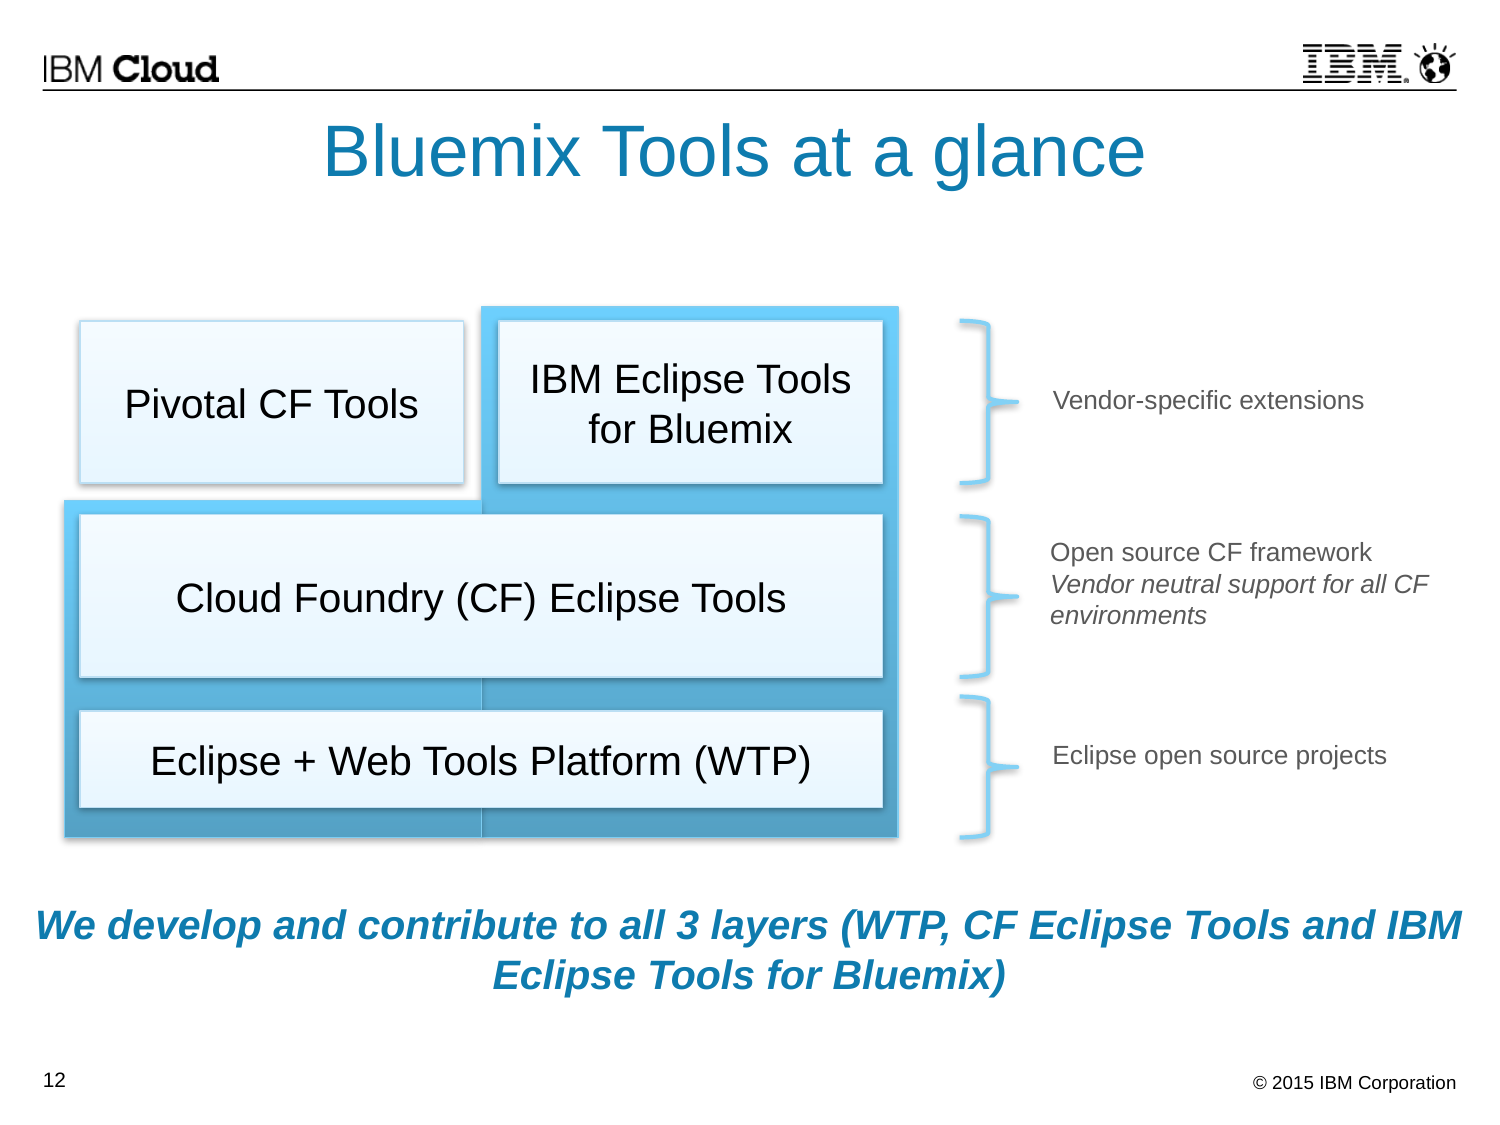

# Bluemix Tools at a glance

Pivotal CF Tools
IBM Eclipse Tools for Bluemix

Vendor-specific extensions
Cloud Foundry (CF) Eclipse Tools

Open source CF framework
Vendor neutral support for all CF environments

Eclipse + Web Tools Platform (WTP)
Eclipse open source projects
We develop and contribute to all 3 layers (WTP, CF Eclipse Tools and IBM Eclipse Tools for Bluemix)